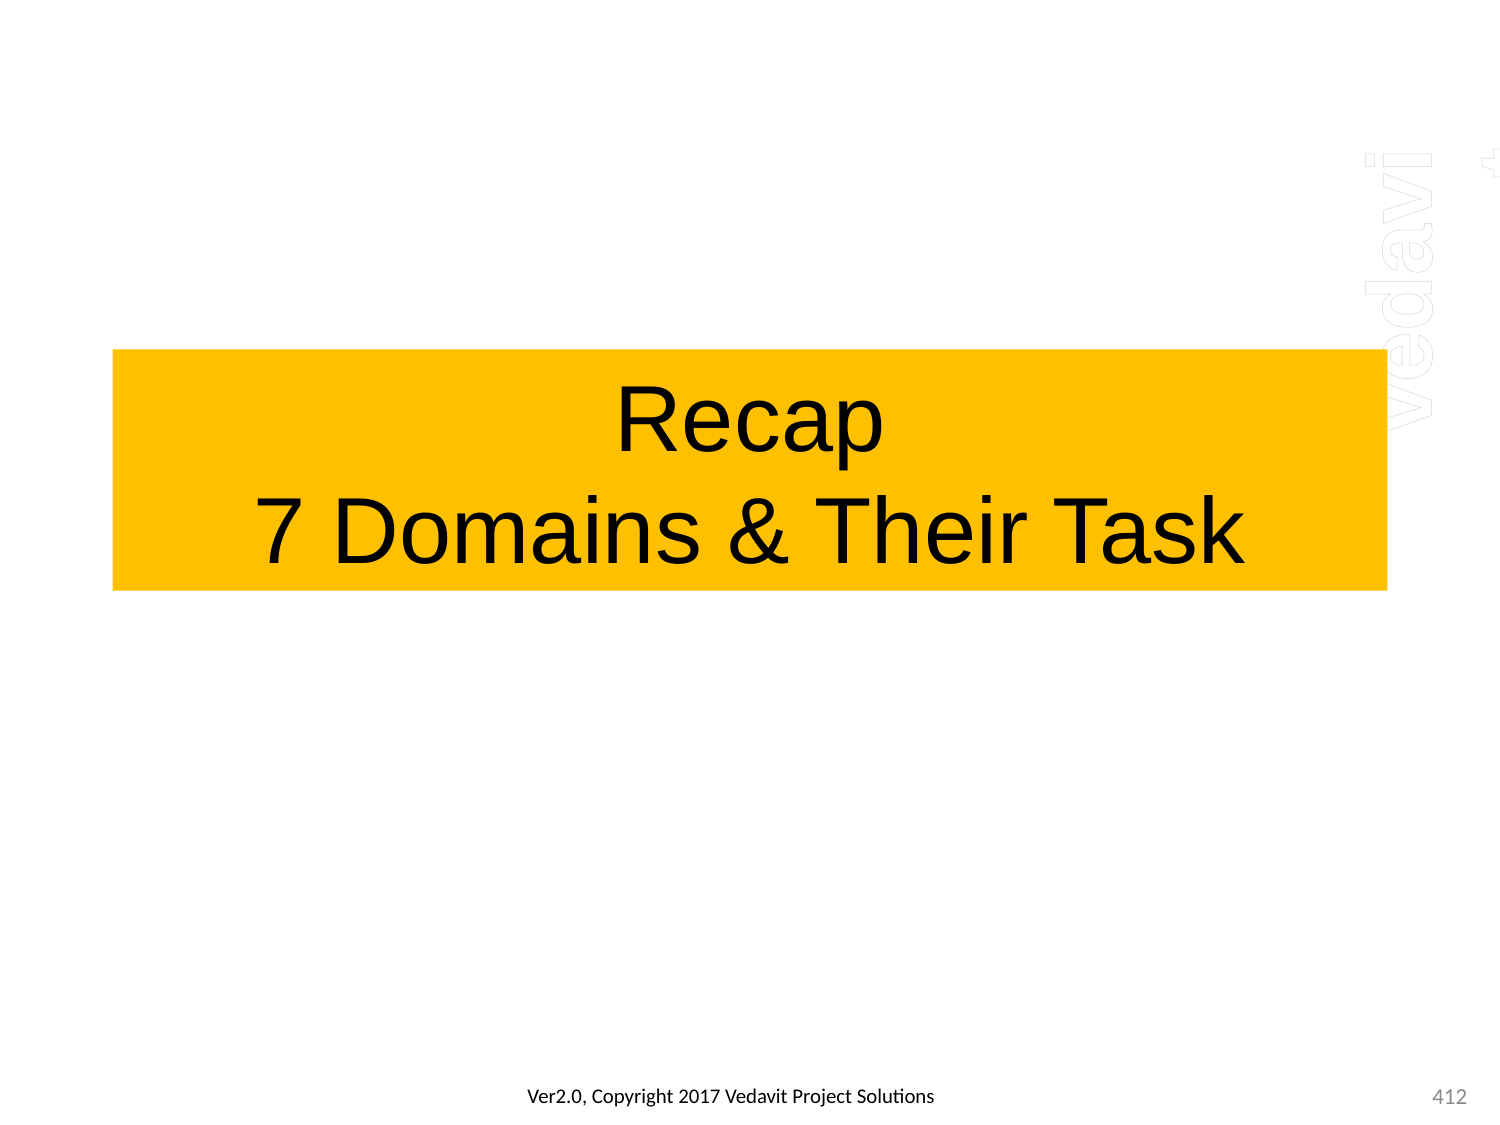

# Recap 7 Domains & Their Task

412